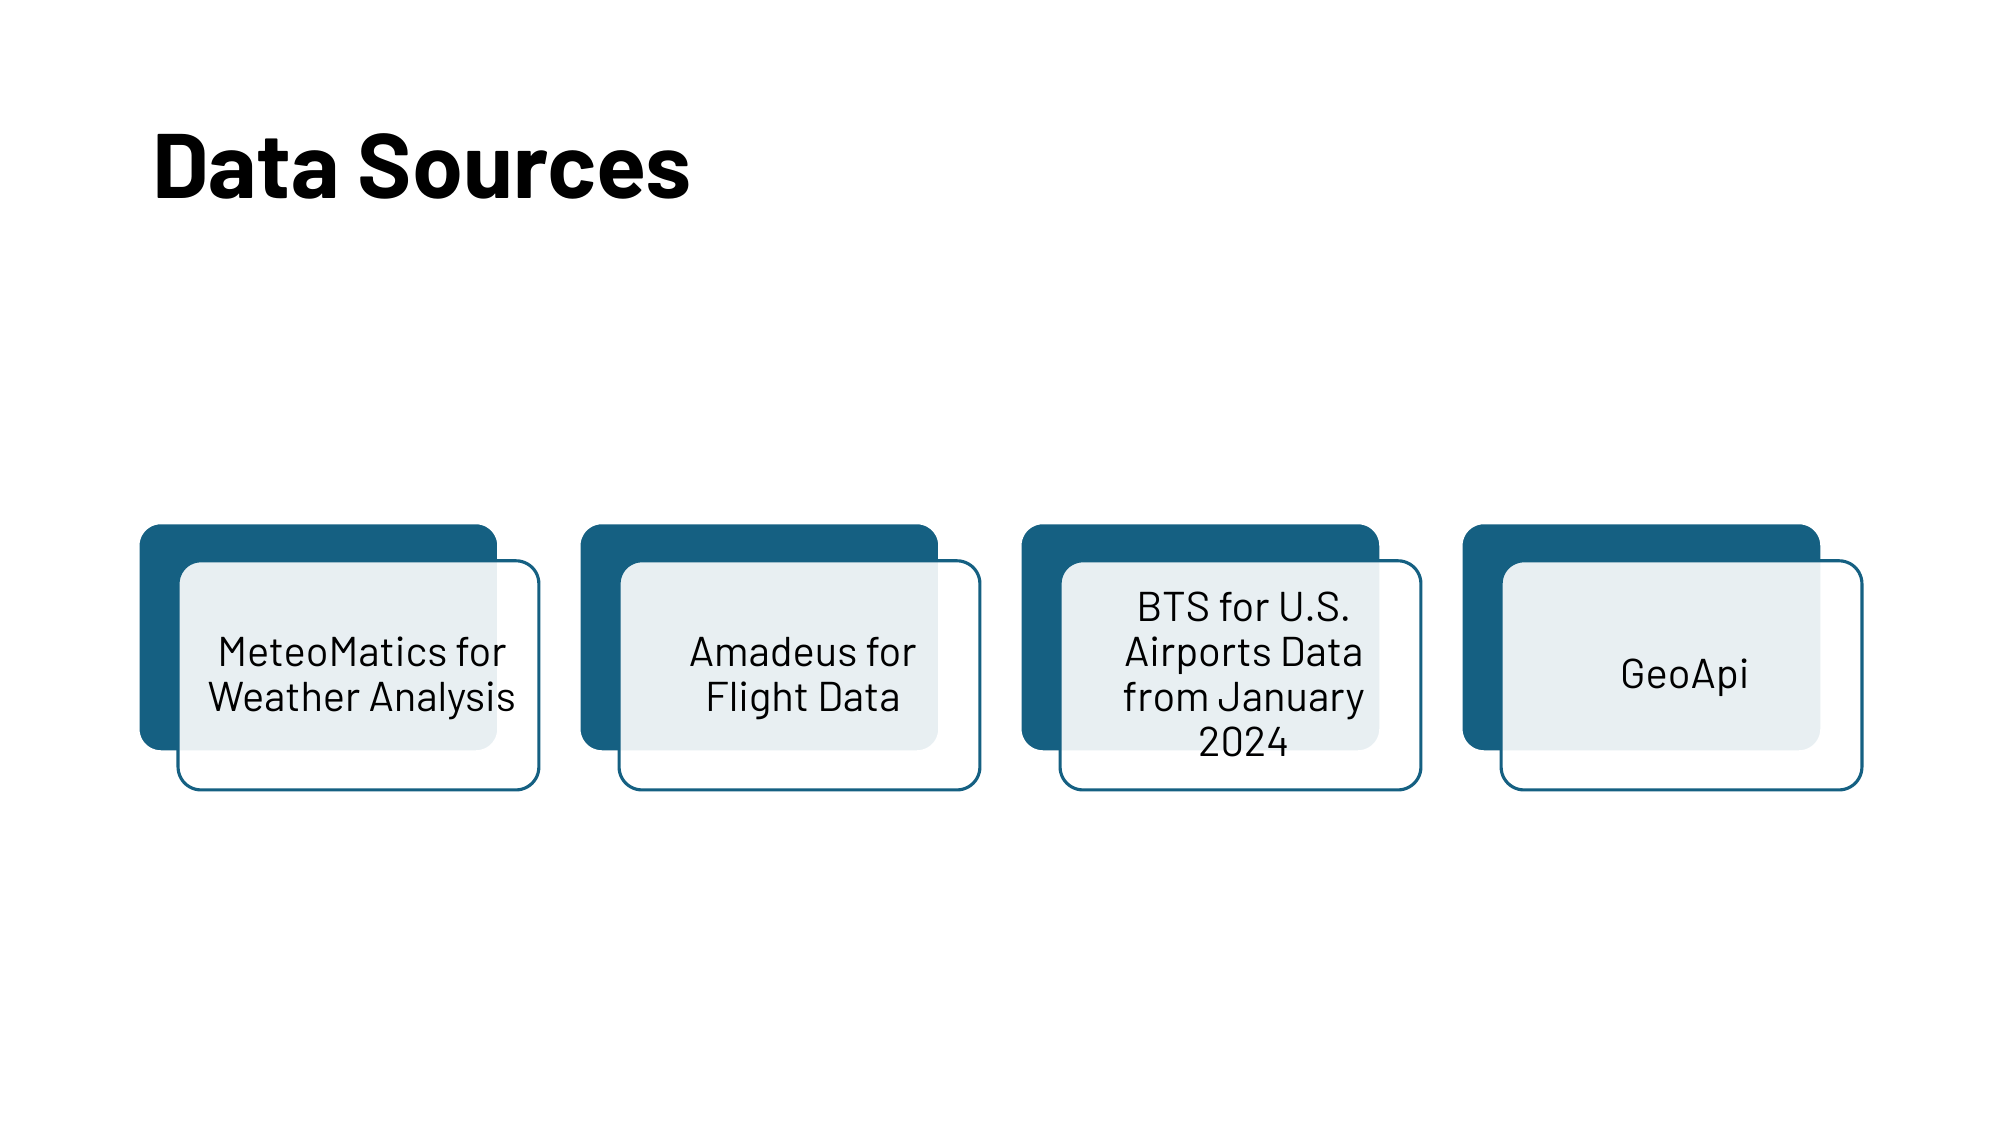

# Data Sources
MeteoMatics for Weather Analysis
Amadeus for Flight Data
BTS for U.S. Airports Data from January 2024
GeoApi